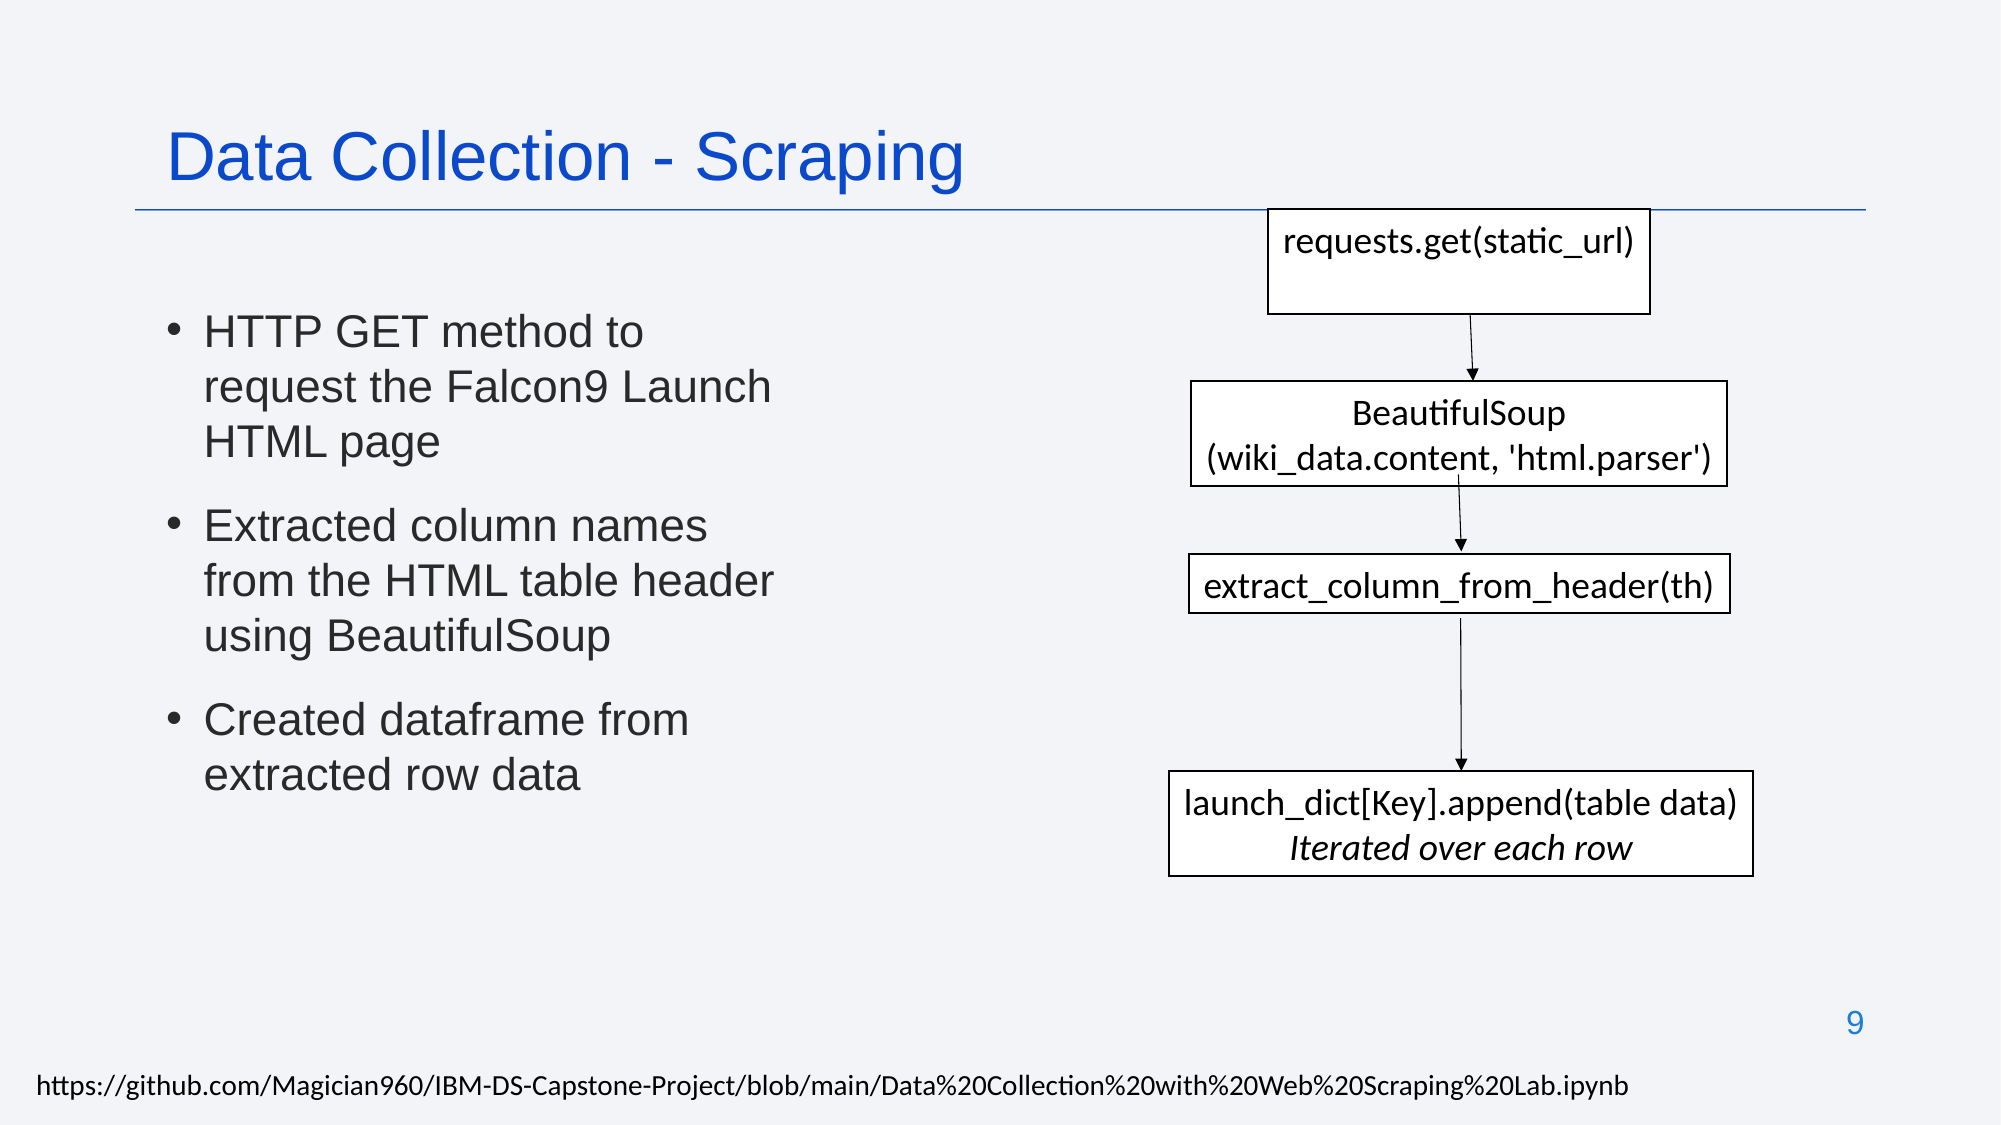

Data Collection - Scraping
requests.get(static_url)

HTTP GET method to request the Falcon9 Launch HTML page
Extracted column names from the HTML table header using BeautifulSoup
Created dataframe from extracted row data
BeautifulSoup
(wiki_data.content, 'html.parser')
extract_column_from_header(th)
launch_dict[Key].append(table data)
Iterated over each row
9
https://github.com/Magician960/IBM-DS-Capstone-Project/blob/main/Data%20Collection%20with%20Web%20Scraping%20Lab.ipynb